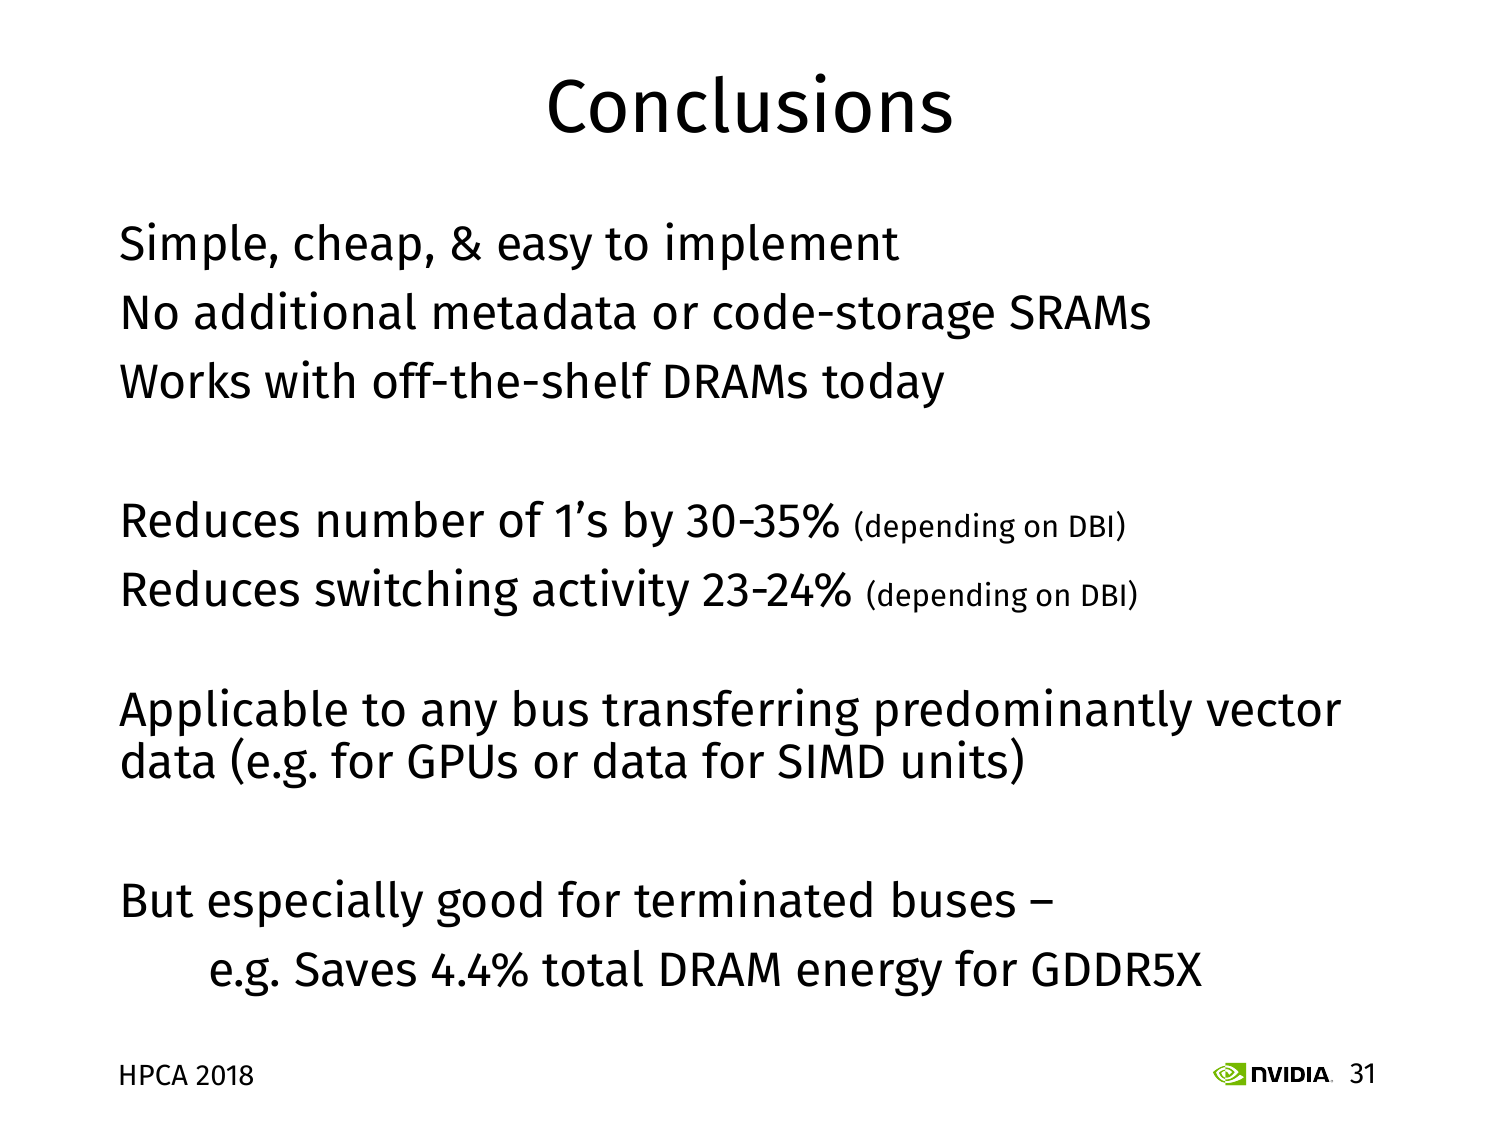

# Conclusions
Simple, cheap, & easy to implement
No additional metadata or code-storage SRAMs
Works with off-the-shelf DRAMs today

Reduces number of 1’s by 30-35% (depending on DBI)
Reduces switching activity 23-24% (depending on DBI)

Applicable to any bus transferring predominantly vector data (e.g. for GPUs or data for SIMD units)

But especially good for terminated buses –
       e.g. Saves 4.4% total DRAM energy for GDDR5X